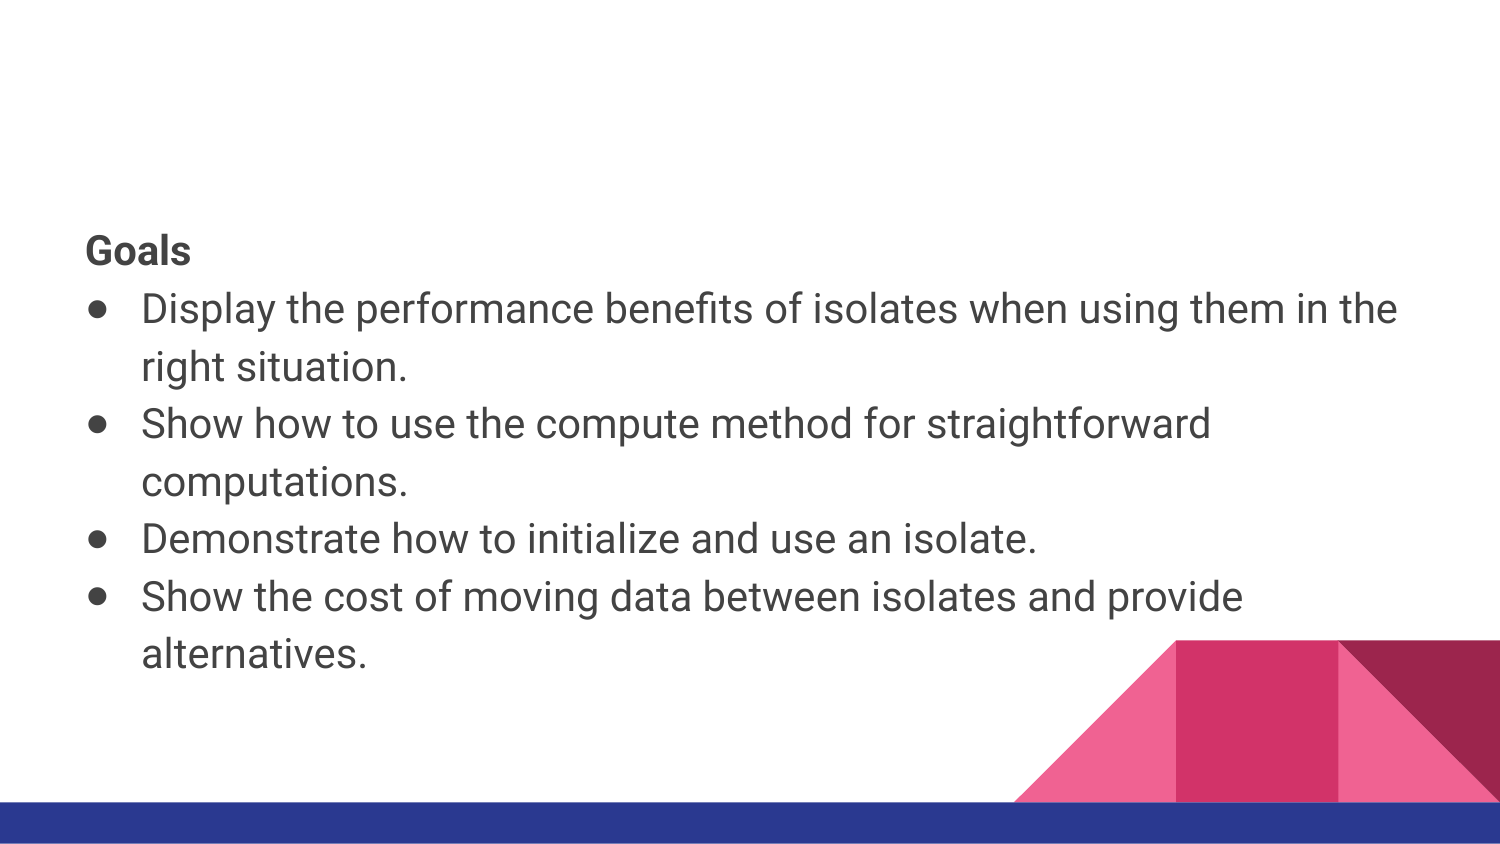

#
Goals
Display the performance benefits of isolates when using them in the right situation.
Show how to use the compute method for straightforward computations.
Demonstrate how to initialize and use an isolate.
Show the cost of moving data between isolates and provide alternatives.